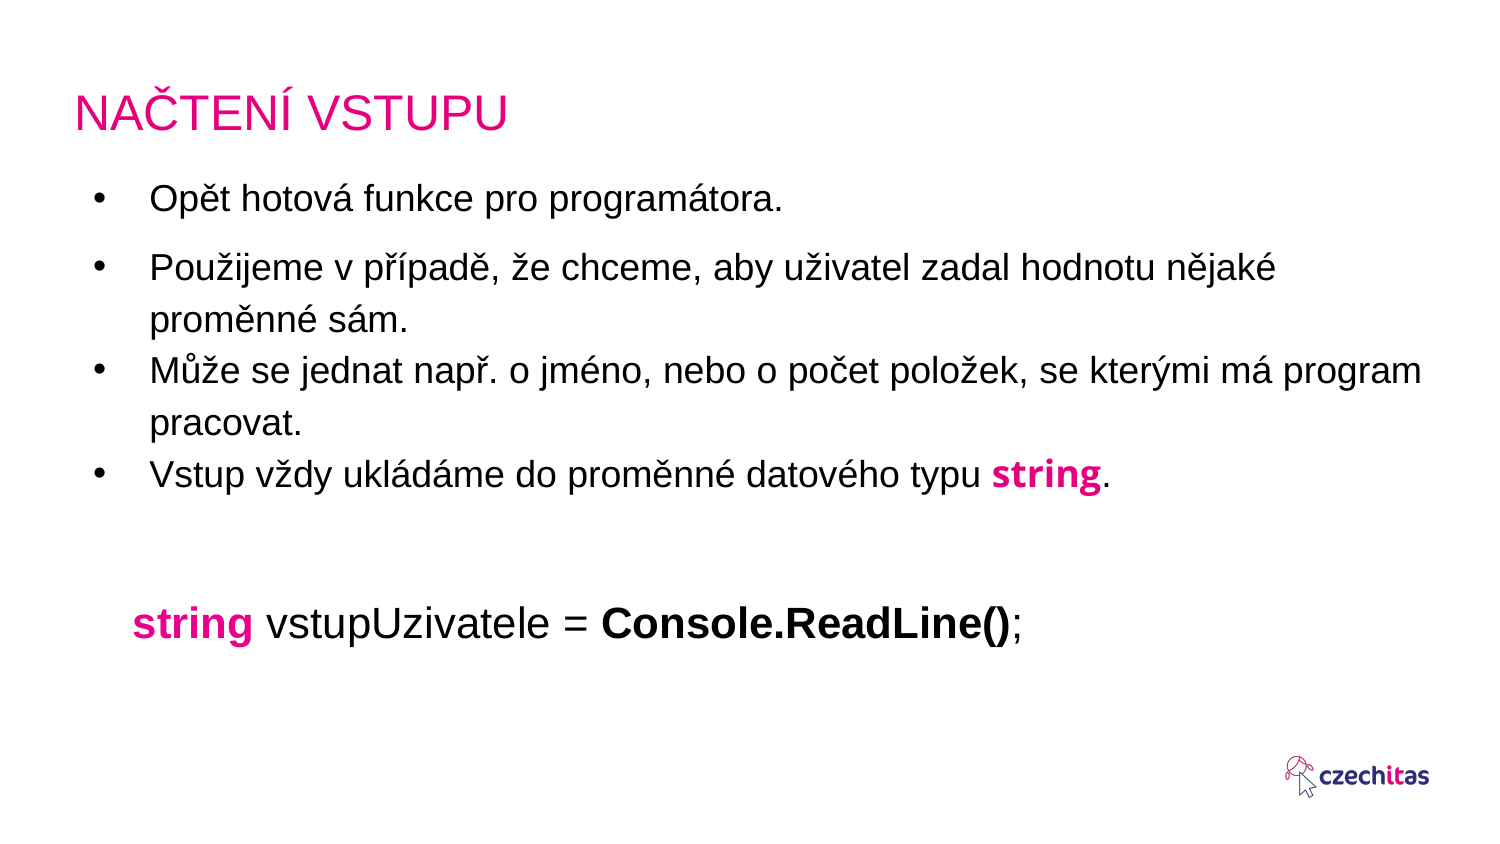

# NAČTENÍ VSTUPU
Opět hotová funkce pro programátora.
Použijeme v případě, že chceme, aby uživatel zadal hodnotu nějaké proměnné sám.
Může se jednat např. o jméno, nebo o počet položek, se kterými má program pracovat.
Vstup vždy ukládáme do proměnné datového typu string.

string vstupUzivatele = Console.ReadLine();